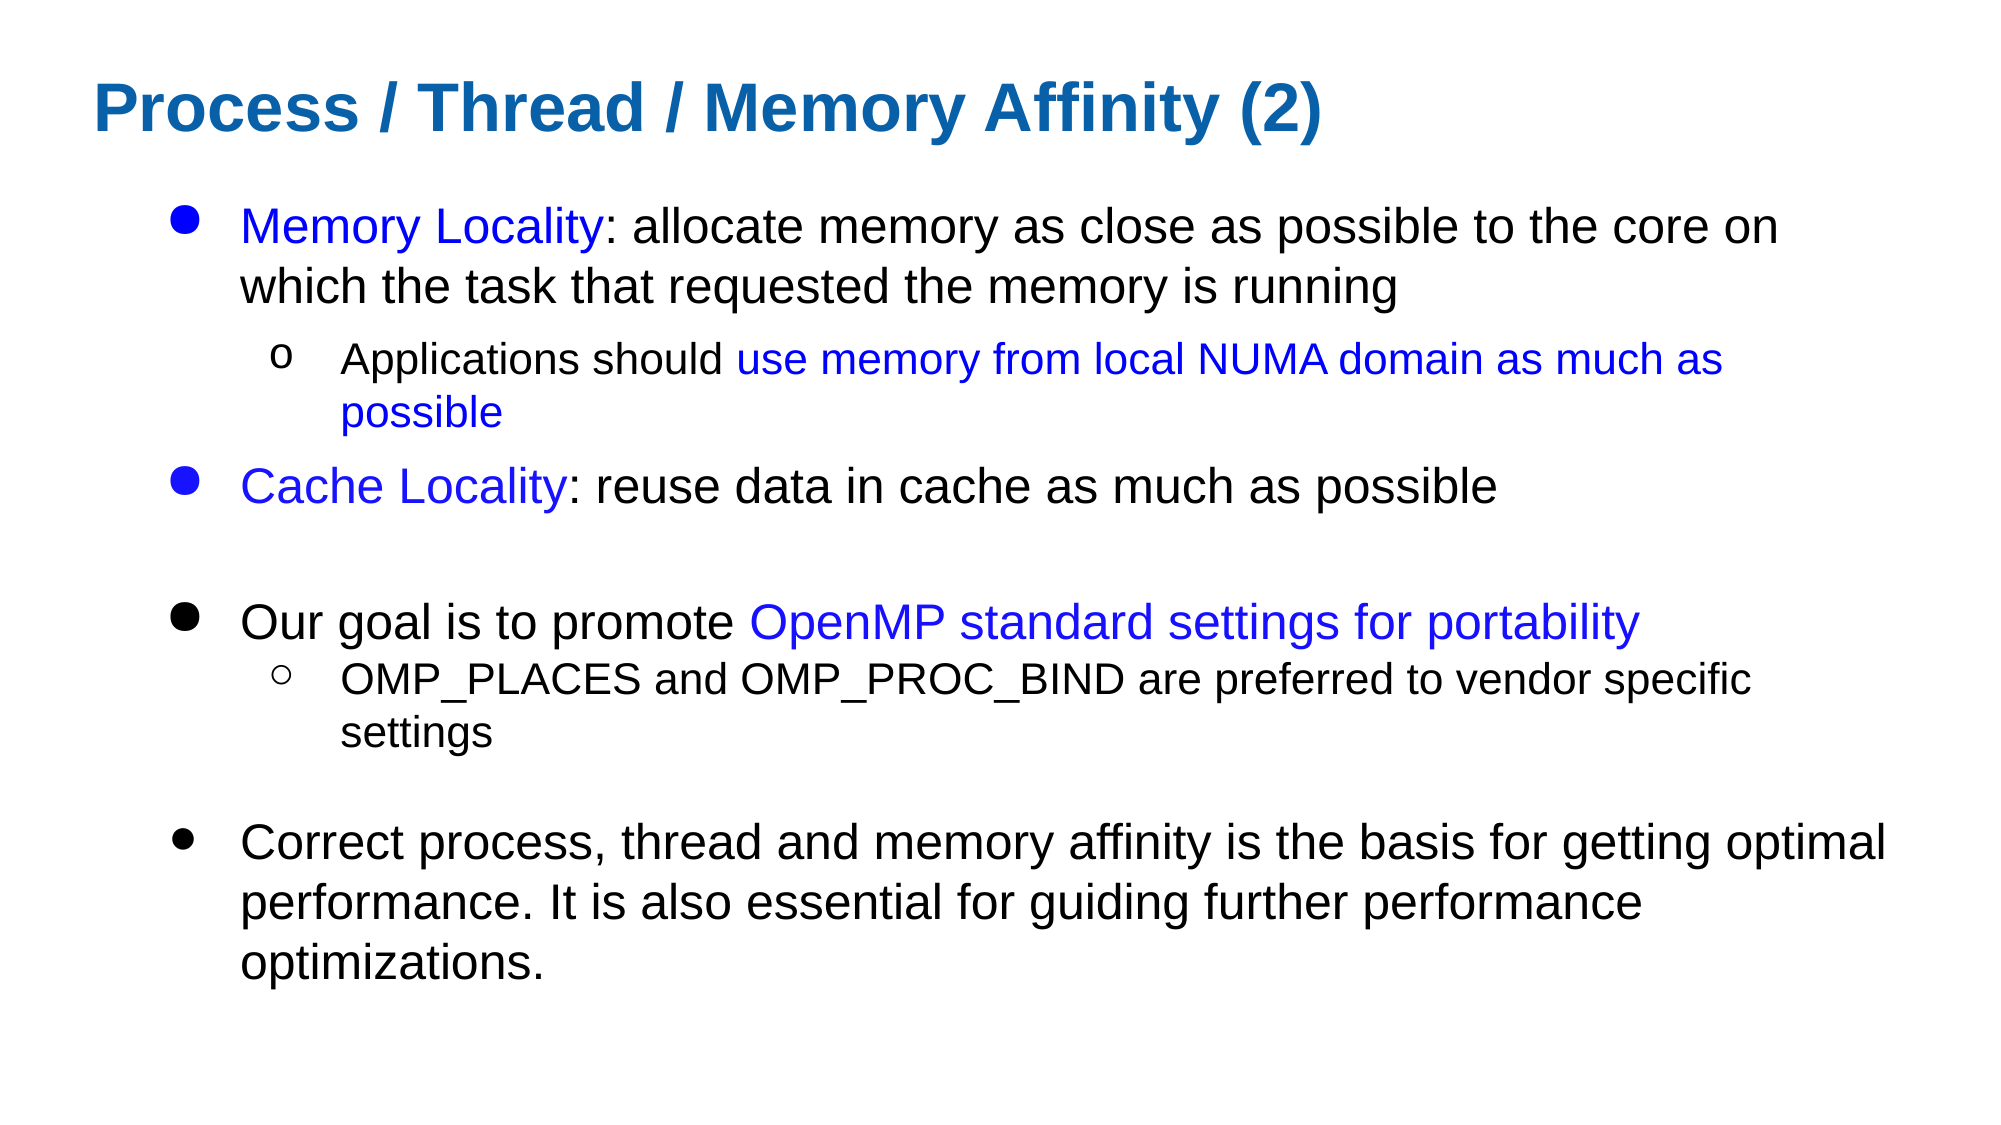

Process / Thread / Memory Affinity (2)
Memory Locality: allocate memory as close as possible to the core on which the task that requested the memory is running
Applications should use memory from local NUMA domain as much as possible
Cache Locality: reuse data in cache as much as possible
Our goal is to promote OpenMP standard settings for portability
OMP_PLACES and OMP_PROC_BIND are preferred to vendor specific settings

Correct process, thread and memory affinity is the basis for getting optimal performance. It is also essential for guiding further performance optimizations.